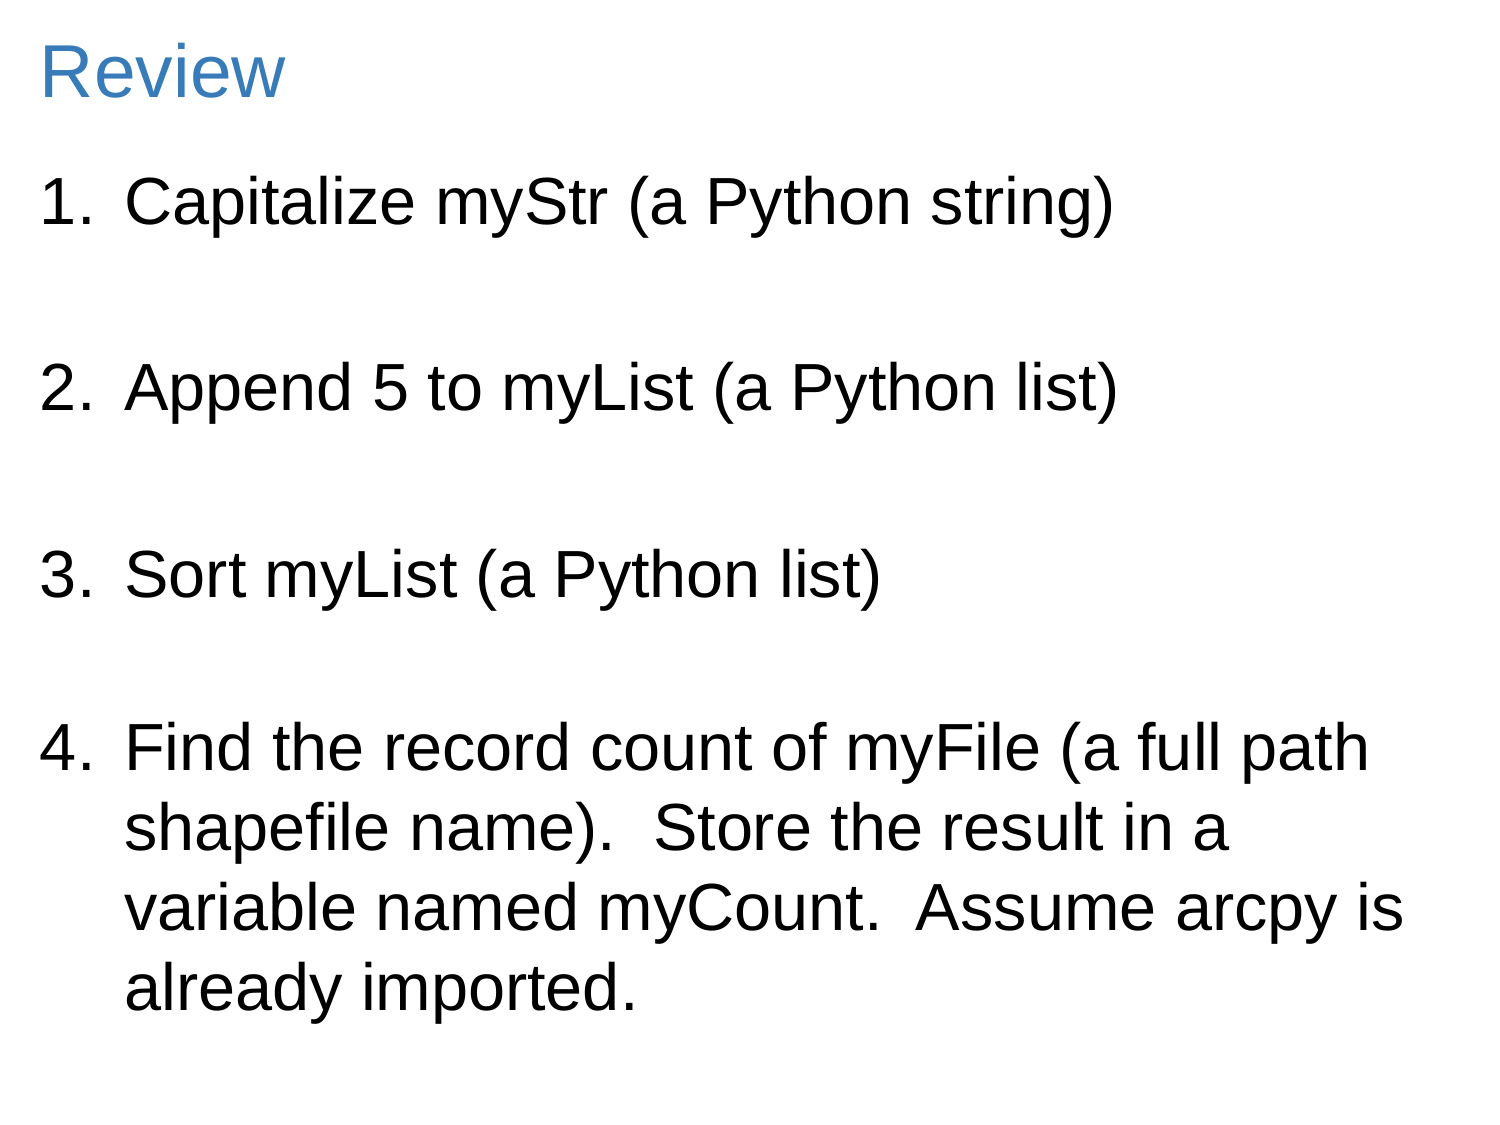

# Review
Capitalize myStr (a Python string)

Append 5 to myList (a Python list)

Sort myList (a Python list)
Find the record count of myFile (a full path shapefile name).  Store the result in a variable named myCount.  Assume arcpy is already imported.